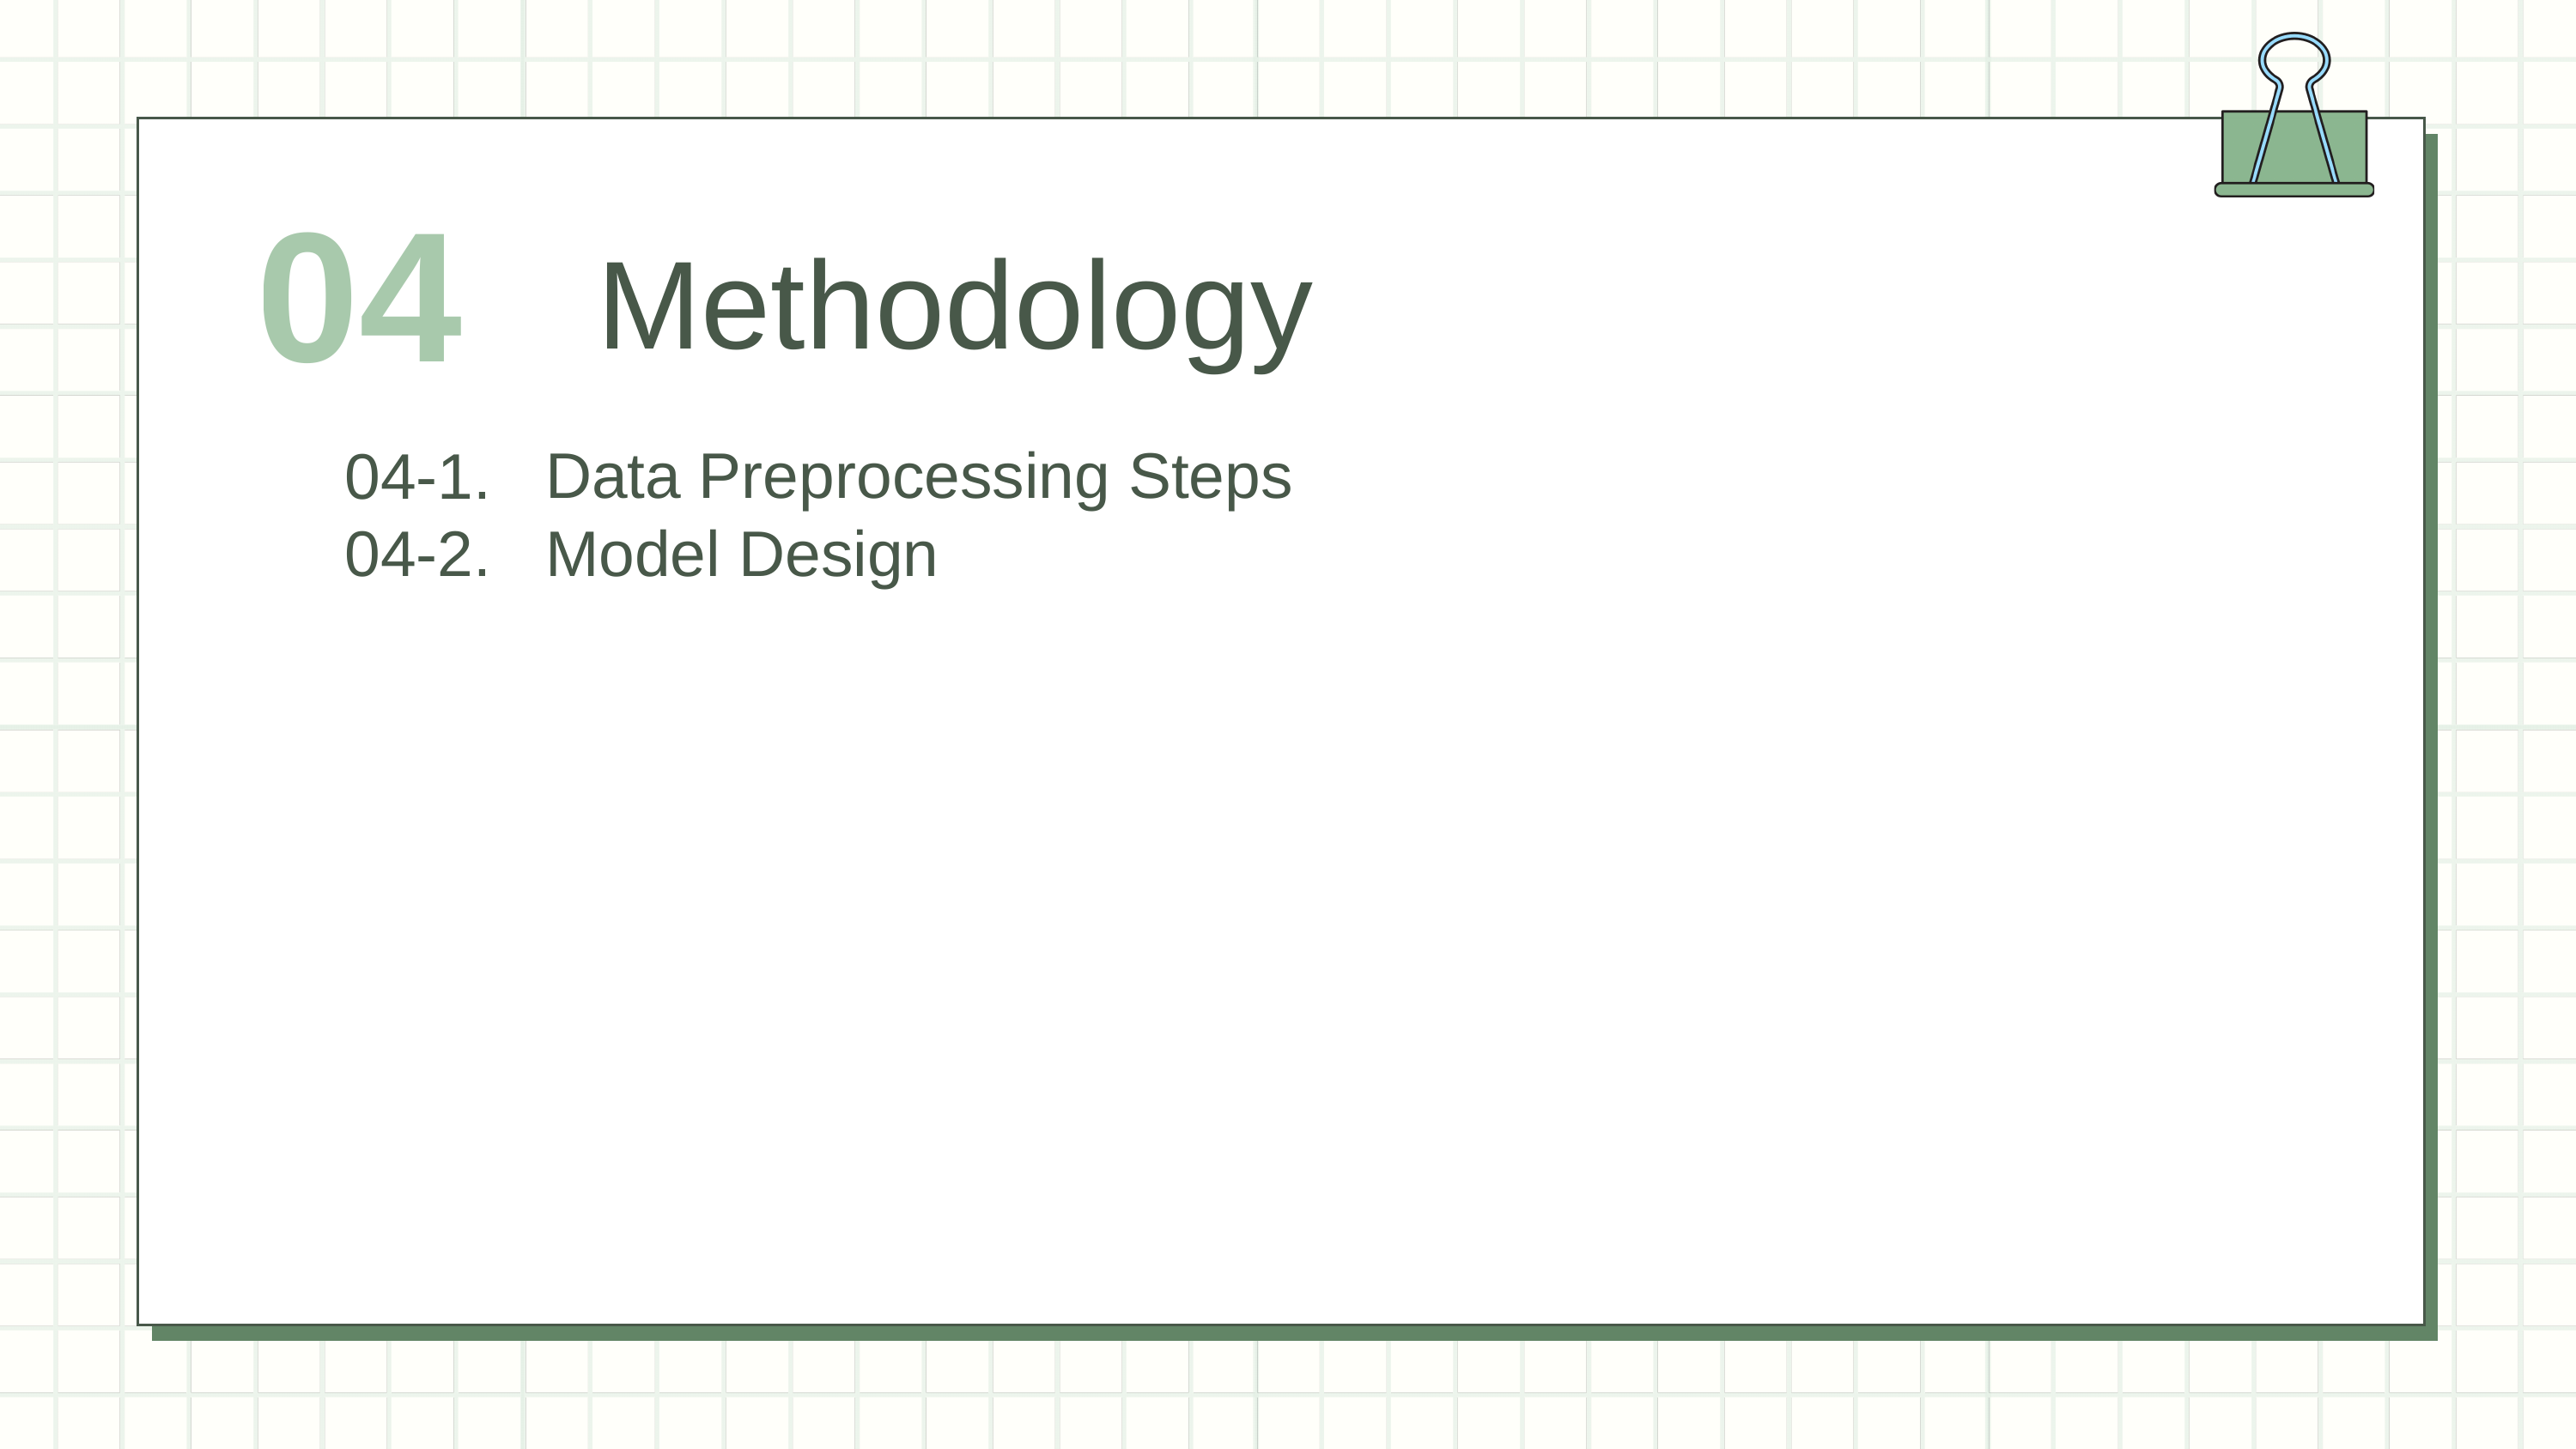

04
Methodology
Data Preprocessing Steps
04-1.
04-2.
Model Design